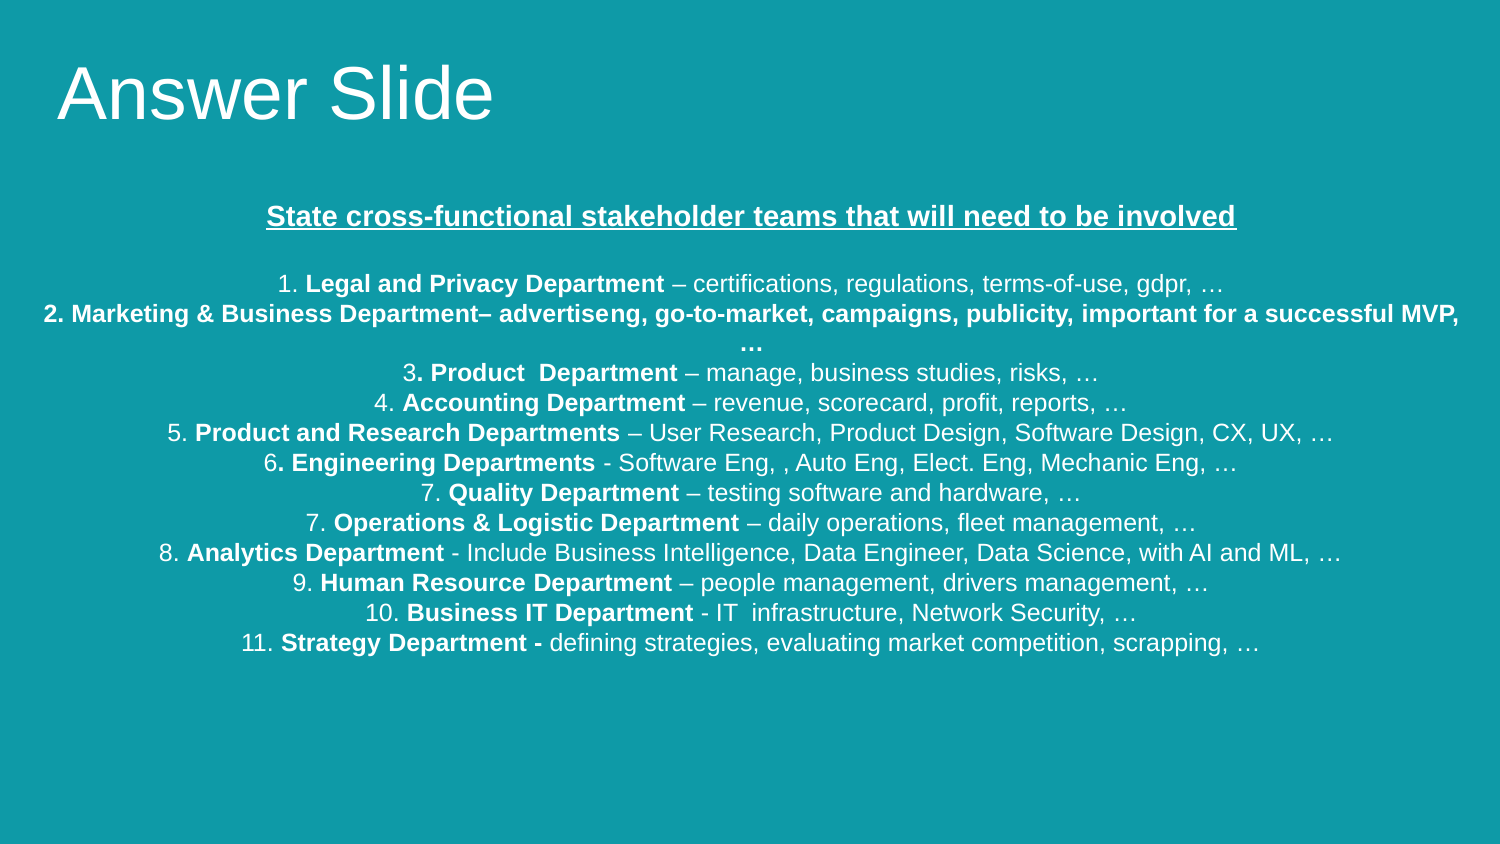

# Answer Slide

State cross-functional stakeholder teams that will need to be involved
1. Legal and Privacy Department – certifications, regulations, terms-of-use, gdpr, …
2. Marketing & Business Department– advertiseng, go-to-market, campaigns, publicity, important for a successful MVP, …
3. Product  Department – manage, business studies, risks, …
4. Accounting Department – revenue, scorecard, profit, reports, …
5. Product and Research Departments – User Research, Product Design, Software Design, CX, UX, …
6. Engineering Departments - Software Eng, , Auto Eng, Elect. Eng, Mechanic Eng, …
7. Quality Department – testing software and hardware, …
7. Operations & Logistic Department – daily operations, fleet management, …
8. Analytics Department - Include Business Intelligence, Data Engineer, Data Science, with AI and ML, …
9. Human Resource Department – people management, drivers management, …
10. Business IT Department - IT  infrastructure, Network Security, …
11. Strategy Department - defining strategies, evaluating market competition, scrapping, …